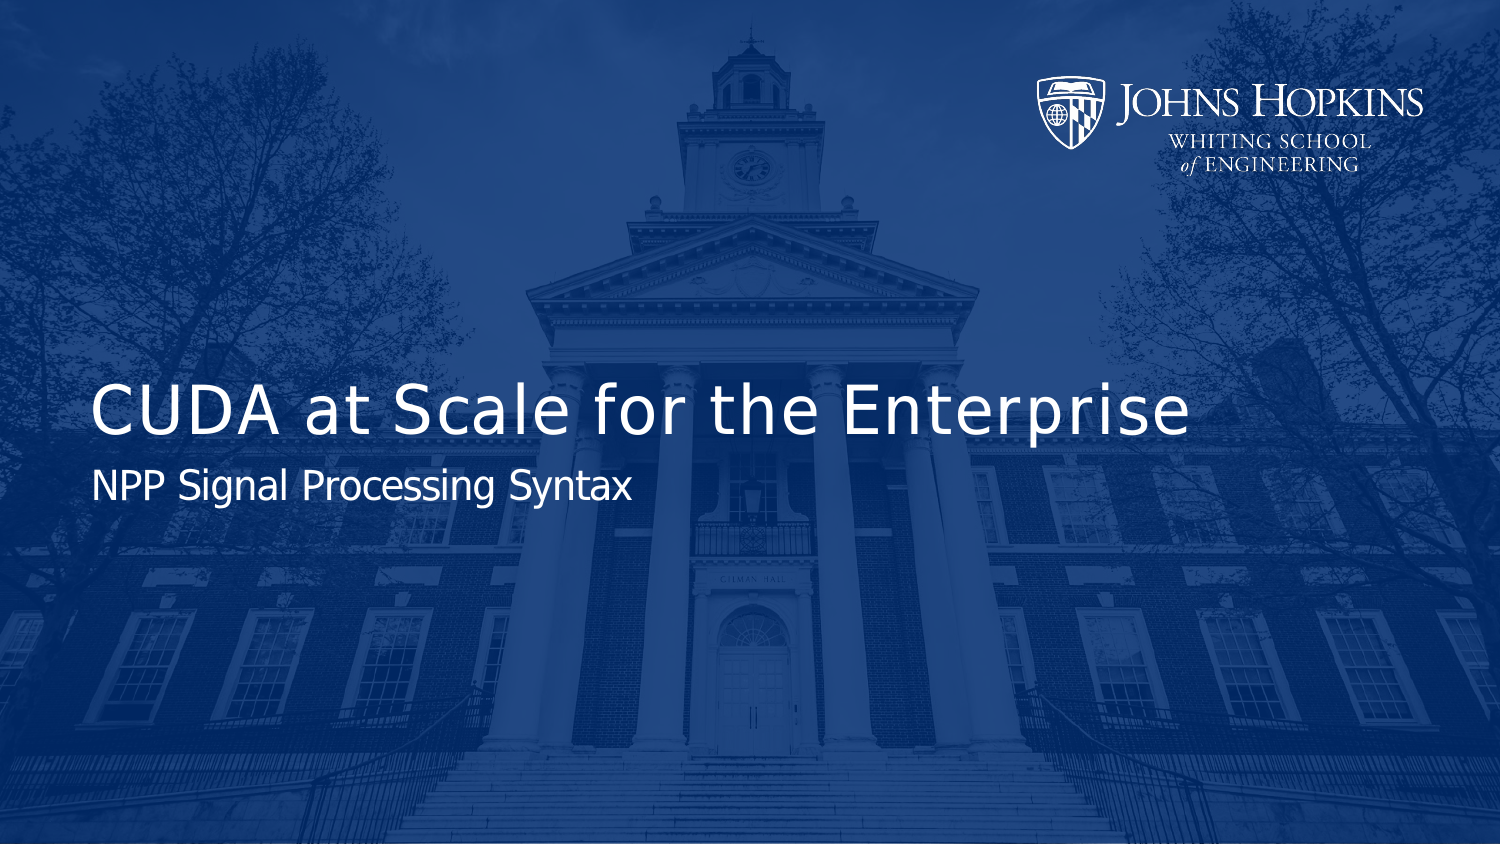

# CUDA at Scale for the Enterprise
NPP Signal Processing Syntax